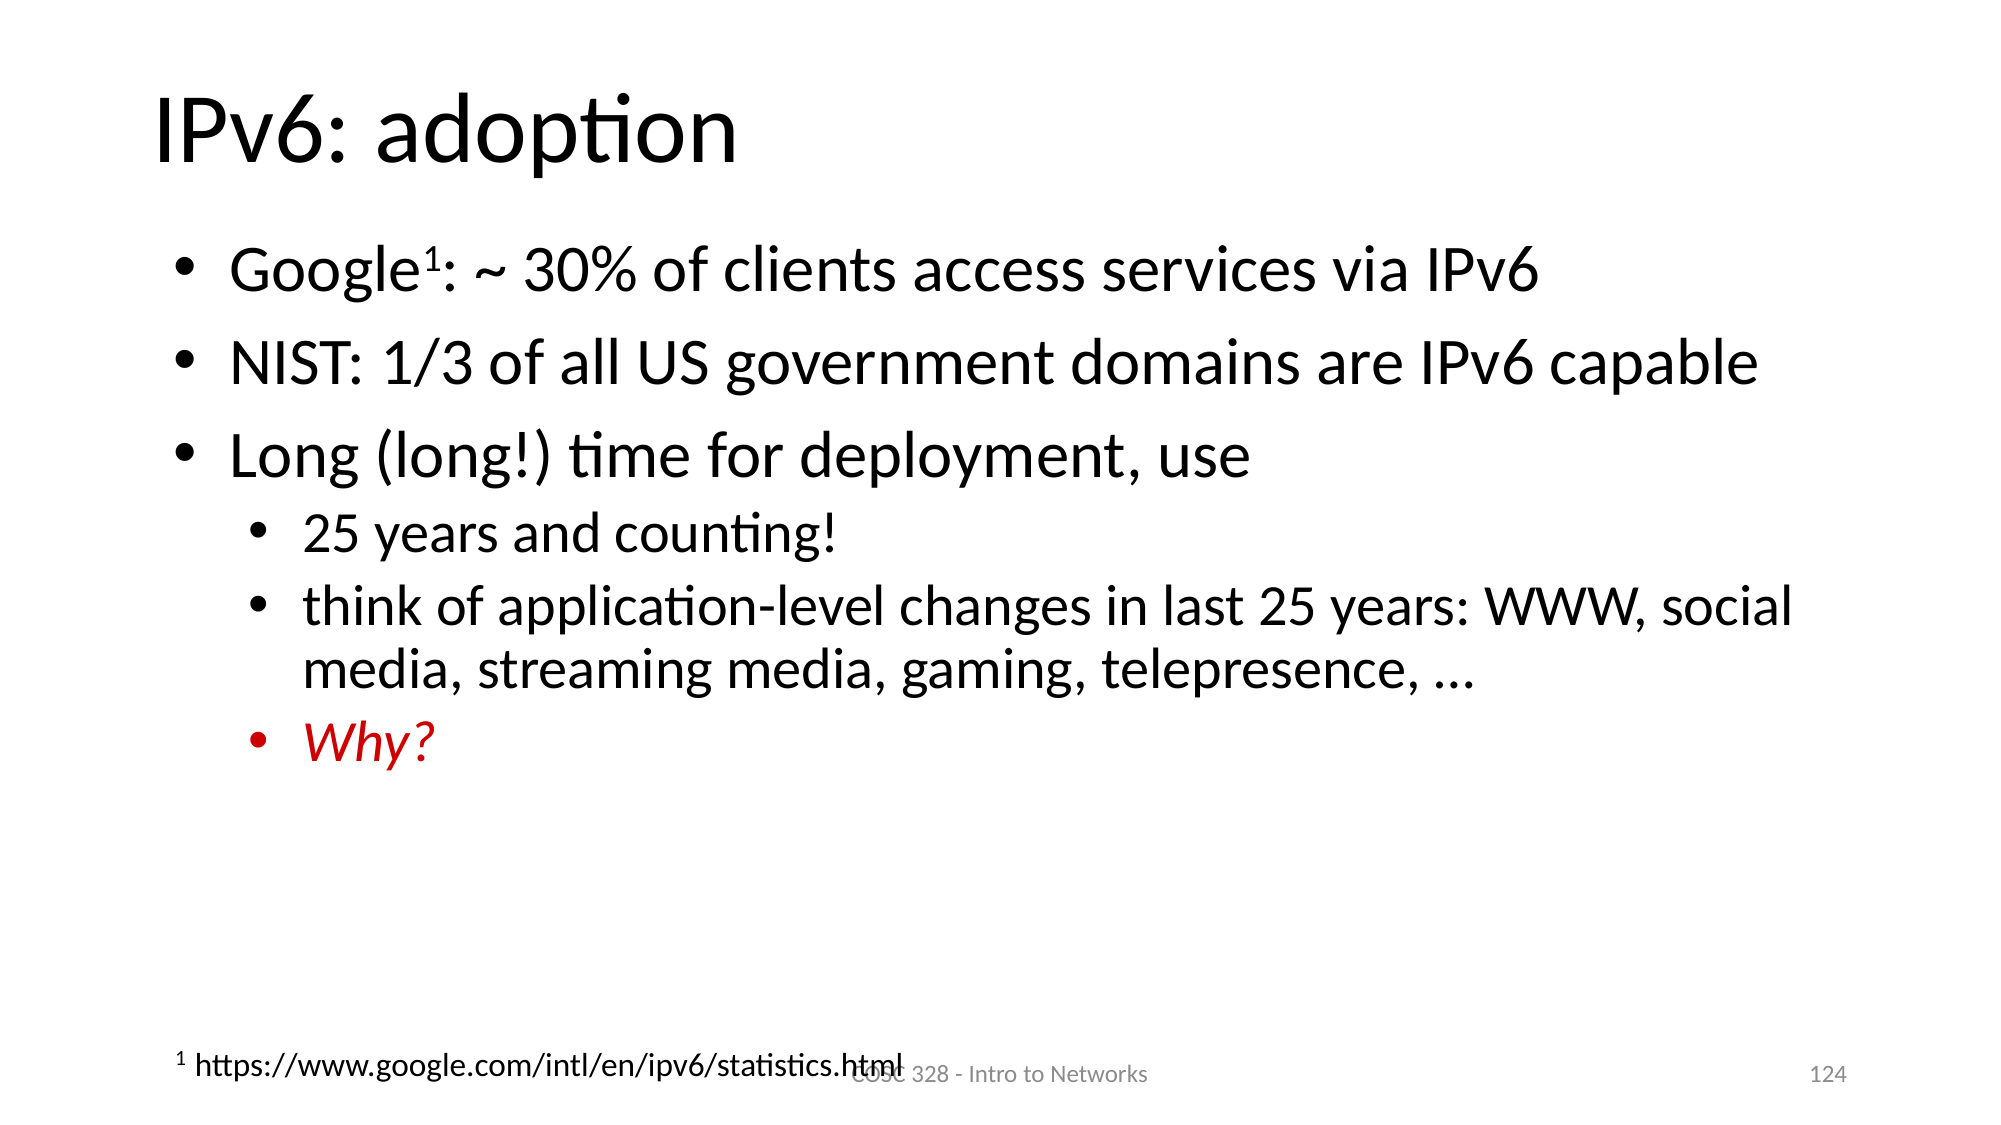

# IPv6: adoption
Google1: ~ 30% of clients access services via IPv6
NIST: 1/3 of all US government domains are IPv6 capable
Long (long!) time for deployment, use
25 years and counting!
think of application-level changes in last 25 years: WWW, social media, streaming media, gaming, telepresence, …
Why?
1 https://www.google.com/intl/en/ipv6/statistics.html
COSC 328 - Intro to Networks
124